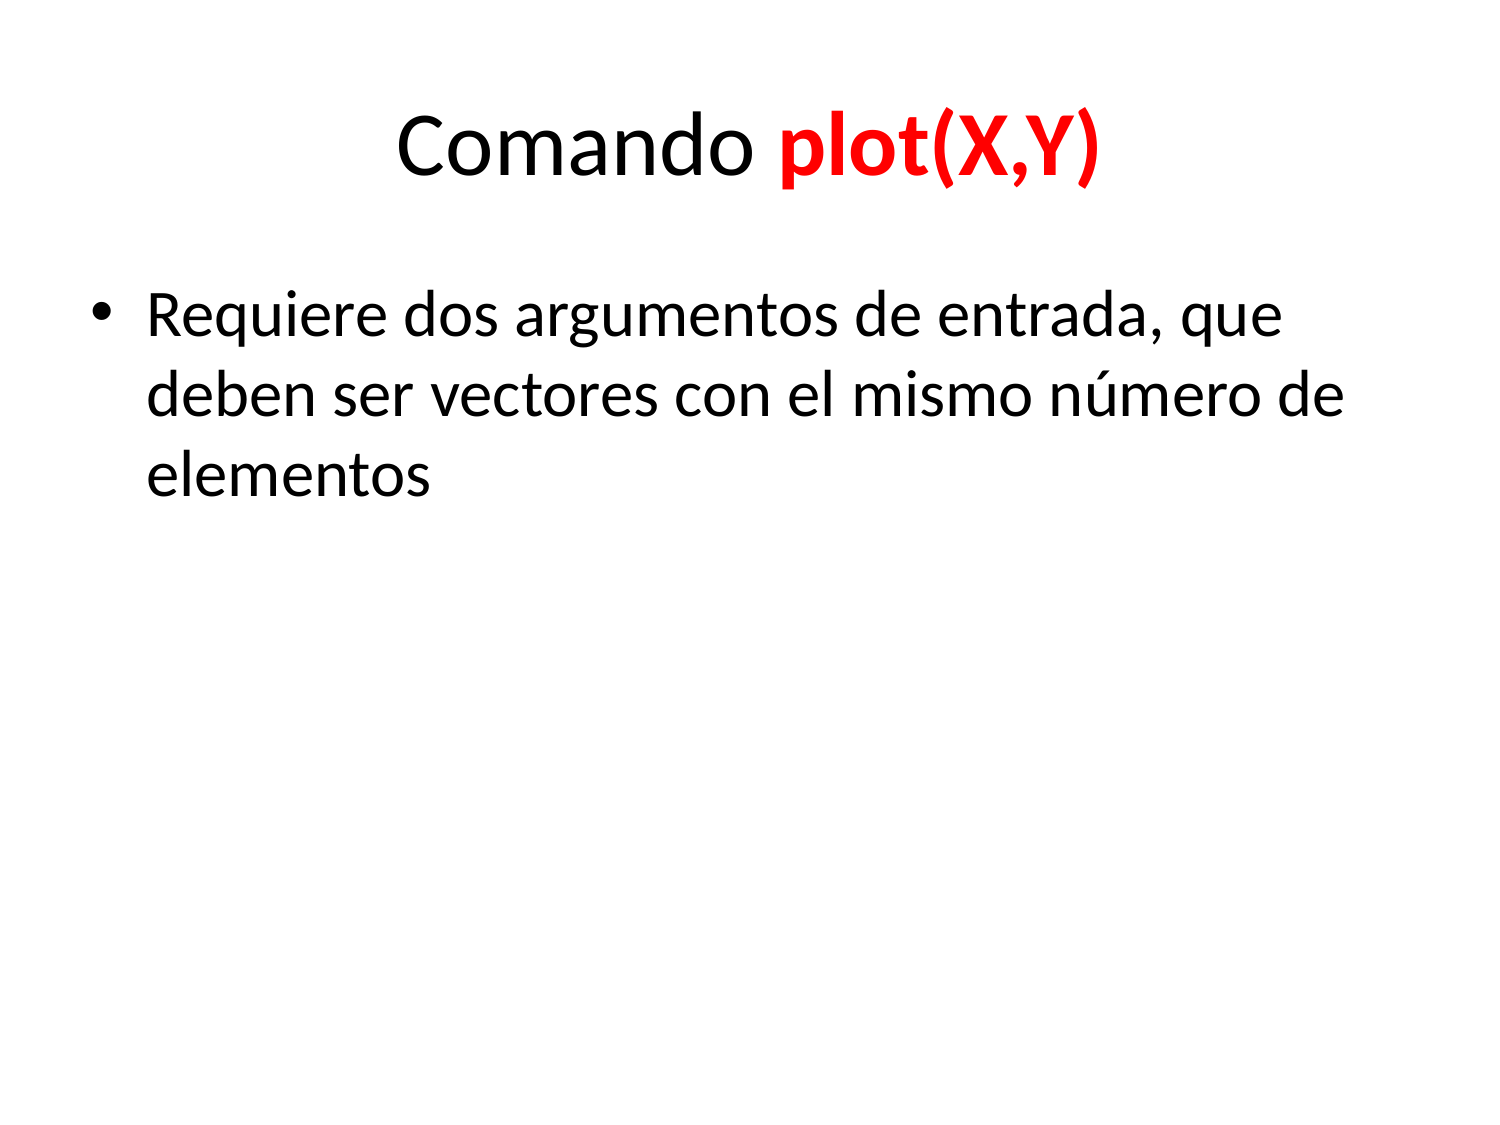

# Comando plot(X,Y)
Requiere dos argumentos de entrada, que deben ser vectores con el mismo número de elementos